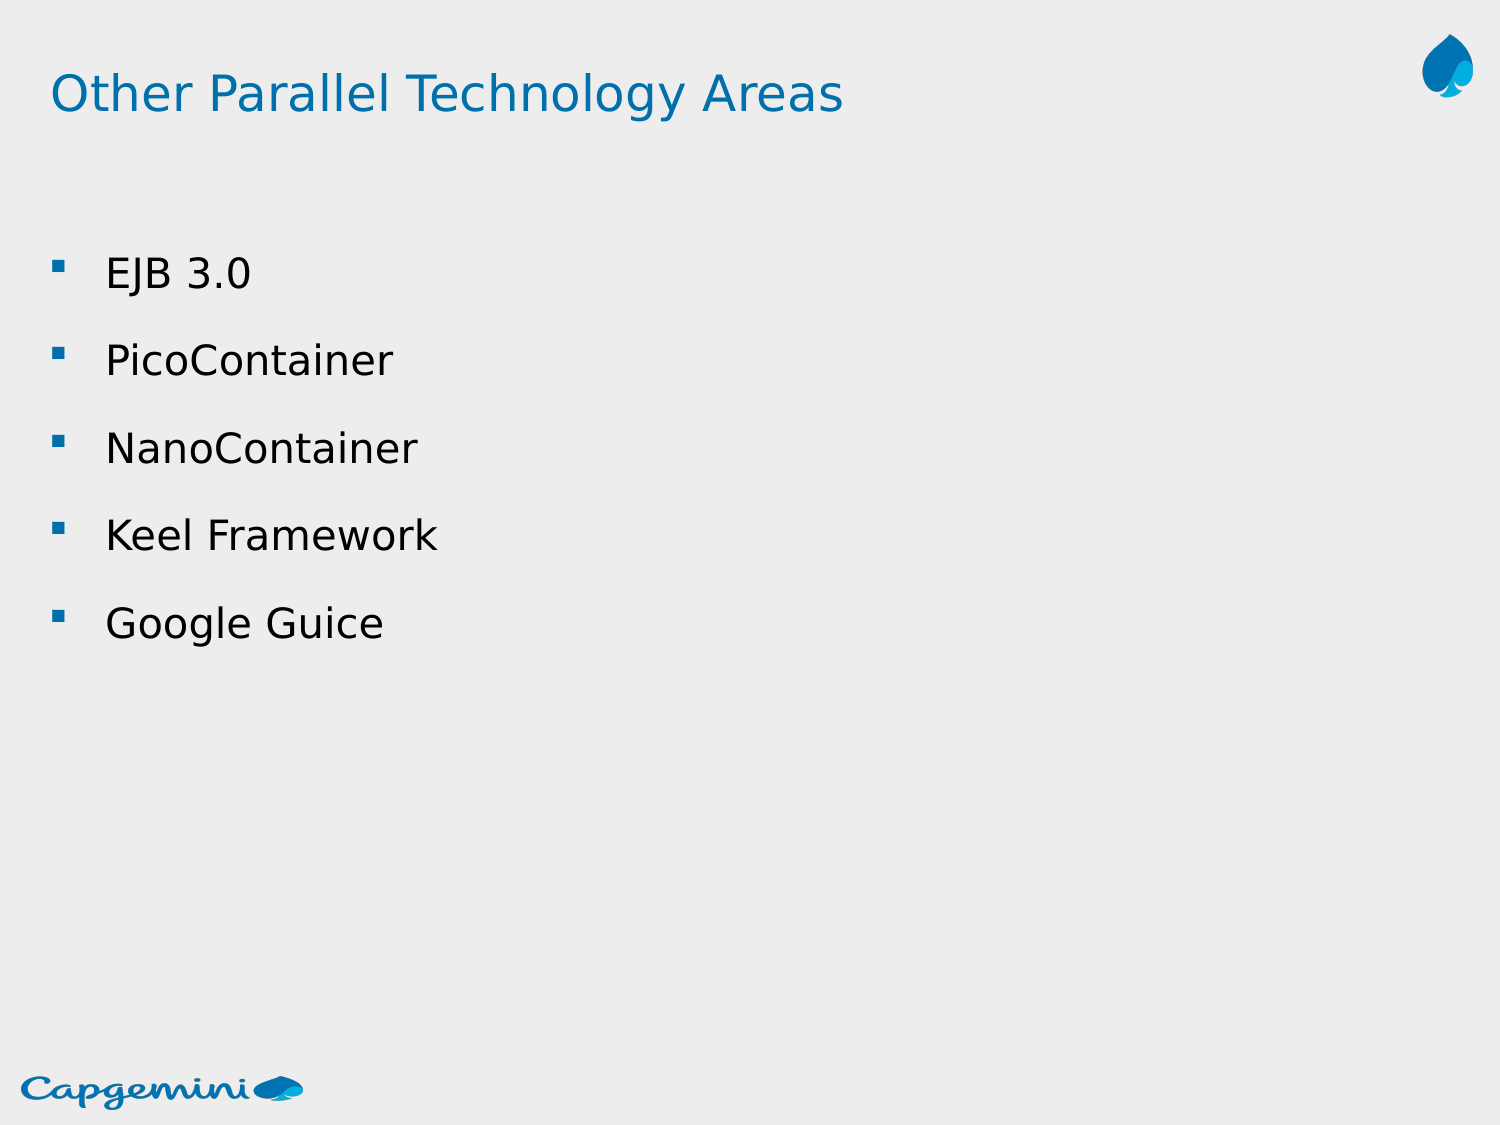

# Other Parallel Technology Areas

EJB 3.0

PicoContainer

NanoContainer

Keel Framework

Google Guice